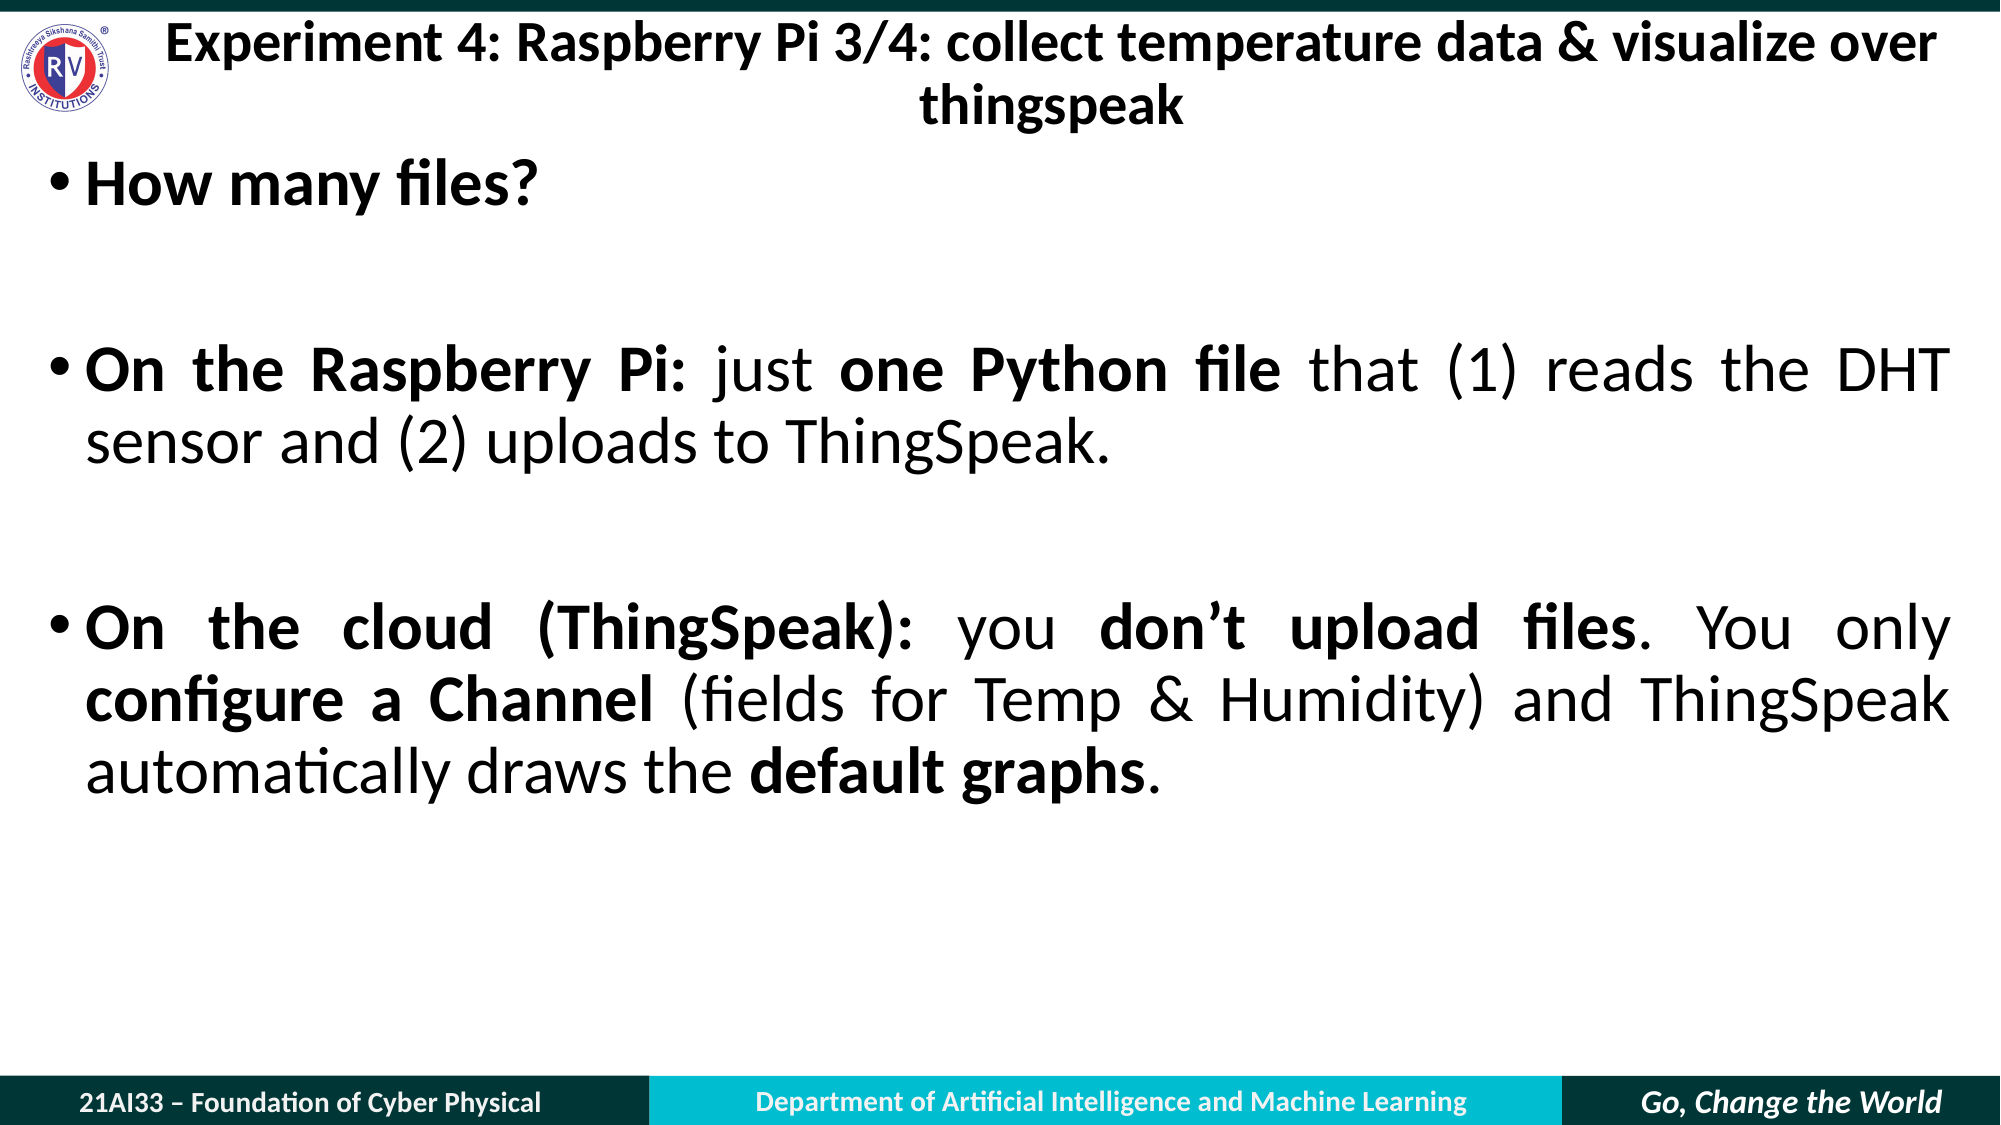

# Experiment 4: Raspberry Pi 3/4: collect temperature data & visualize over thingspeak
How many files?

On the Raspberry Pi: just one Python file that (1) reads the DHT sensor and (2) uploads to ThingSpeak.

On the cloud (ThingSpeak): you don’t upload files. You only configure a Channel (fields for Temp & Humidity) and ThingSpeak automatically draws the default graphs.